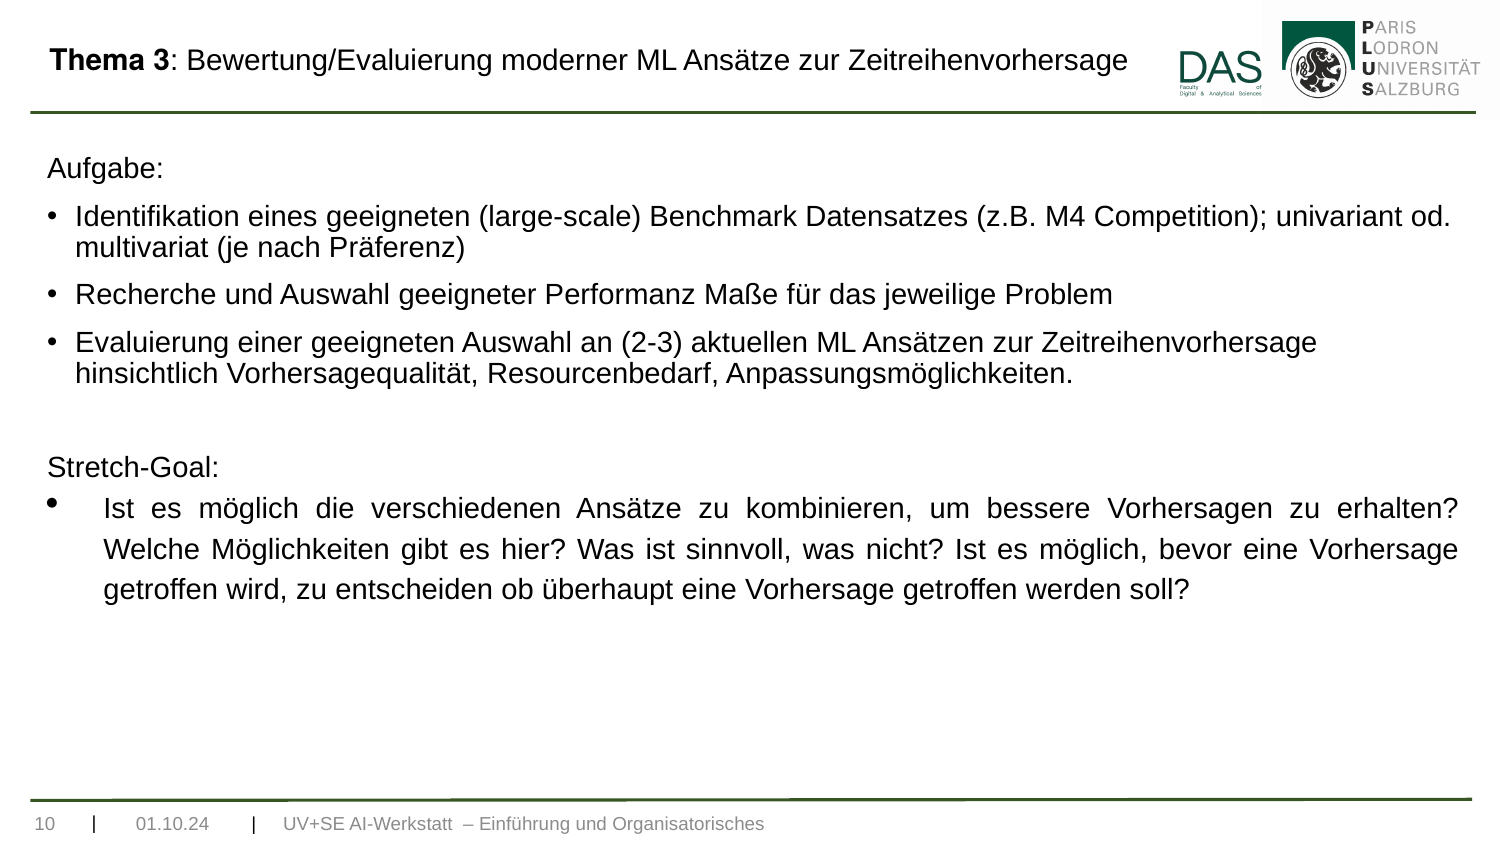

# Thema 3: Bewertung/Evaluierung moderner ML Ansätze zur Zeitreihenvorhersage
Aufgabe:
Identifikation eines geeigneten (large-scale) Benchmark Datensatzes (z.B. M4 Competition); univariant od. multivariat (je nach Präferenz)
Recherche und Auswahl geeigneter Performanz Maße für das jeweilige Problem
Evaluierung einer geeigneten Auswahl an (2-3) aktuellen ML Ansätzen zur Zeitreihenvorhersage hinsichtlich Vorhersagequalität, Resourcenbedarf, Anpassungsmöglichkeiten.

Stretch-Goal:
Ist es möglich die verschiedenen Ansätze zu kombinieren, um bessere Vorhersagen zu erhalten? Welche Möglichkeiten gibt es hier? Was ist sinnvoll, was nicht? Ist es möglich, bevor eine Vorhersage getroffen wird, zu entscheiden ob überhaupt eine Vorhersage getroffen werden soll?
10
01.10.24
UV+SE AI-Werkstatt  – Einführung und Organisatorisches